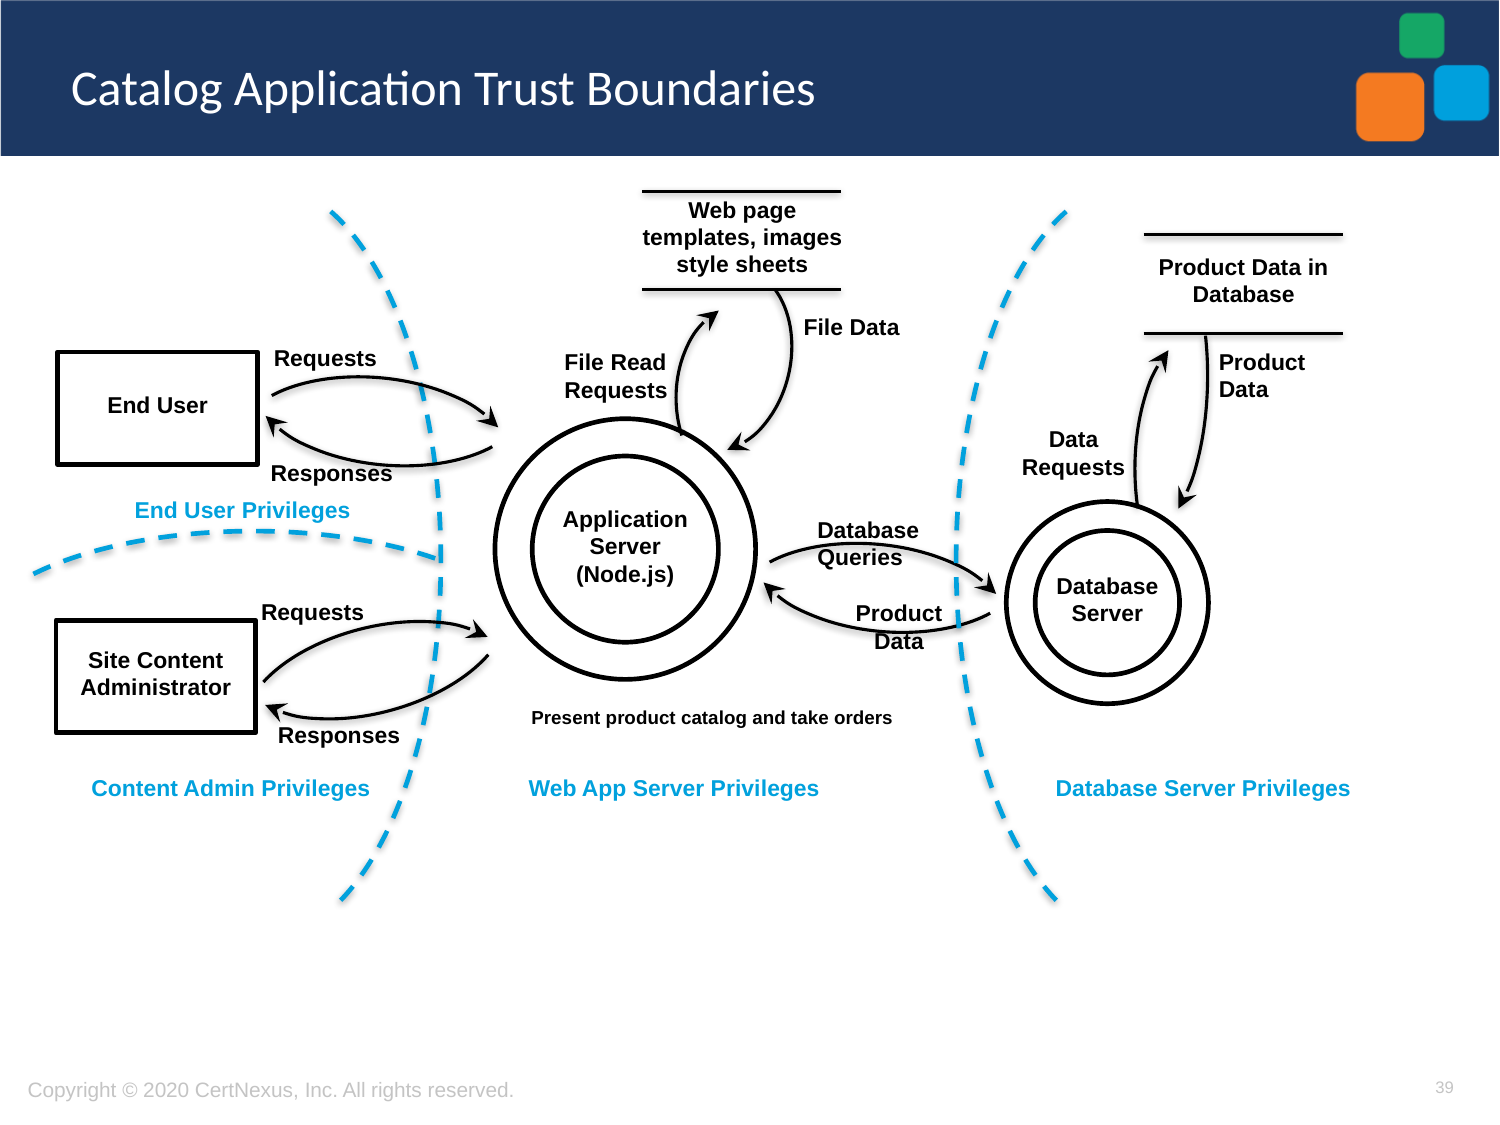

# Catalog Application Trust Boundaries

Web page templates, images style sheets

Product Data in Database

File Data

Requests
Product
Data
File Read
Requests
End User

Data
Requests

Application
Server
(Node.js)
Responses

End User Privileges

Database Server
Database
Queries

Requests
Product
Data
Site Content Administrator
Responses
Content Admin Privileges
Database Server Privileges
Web App Server Privileges
Present product catalog and take orders
39